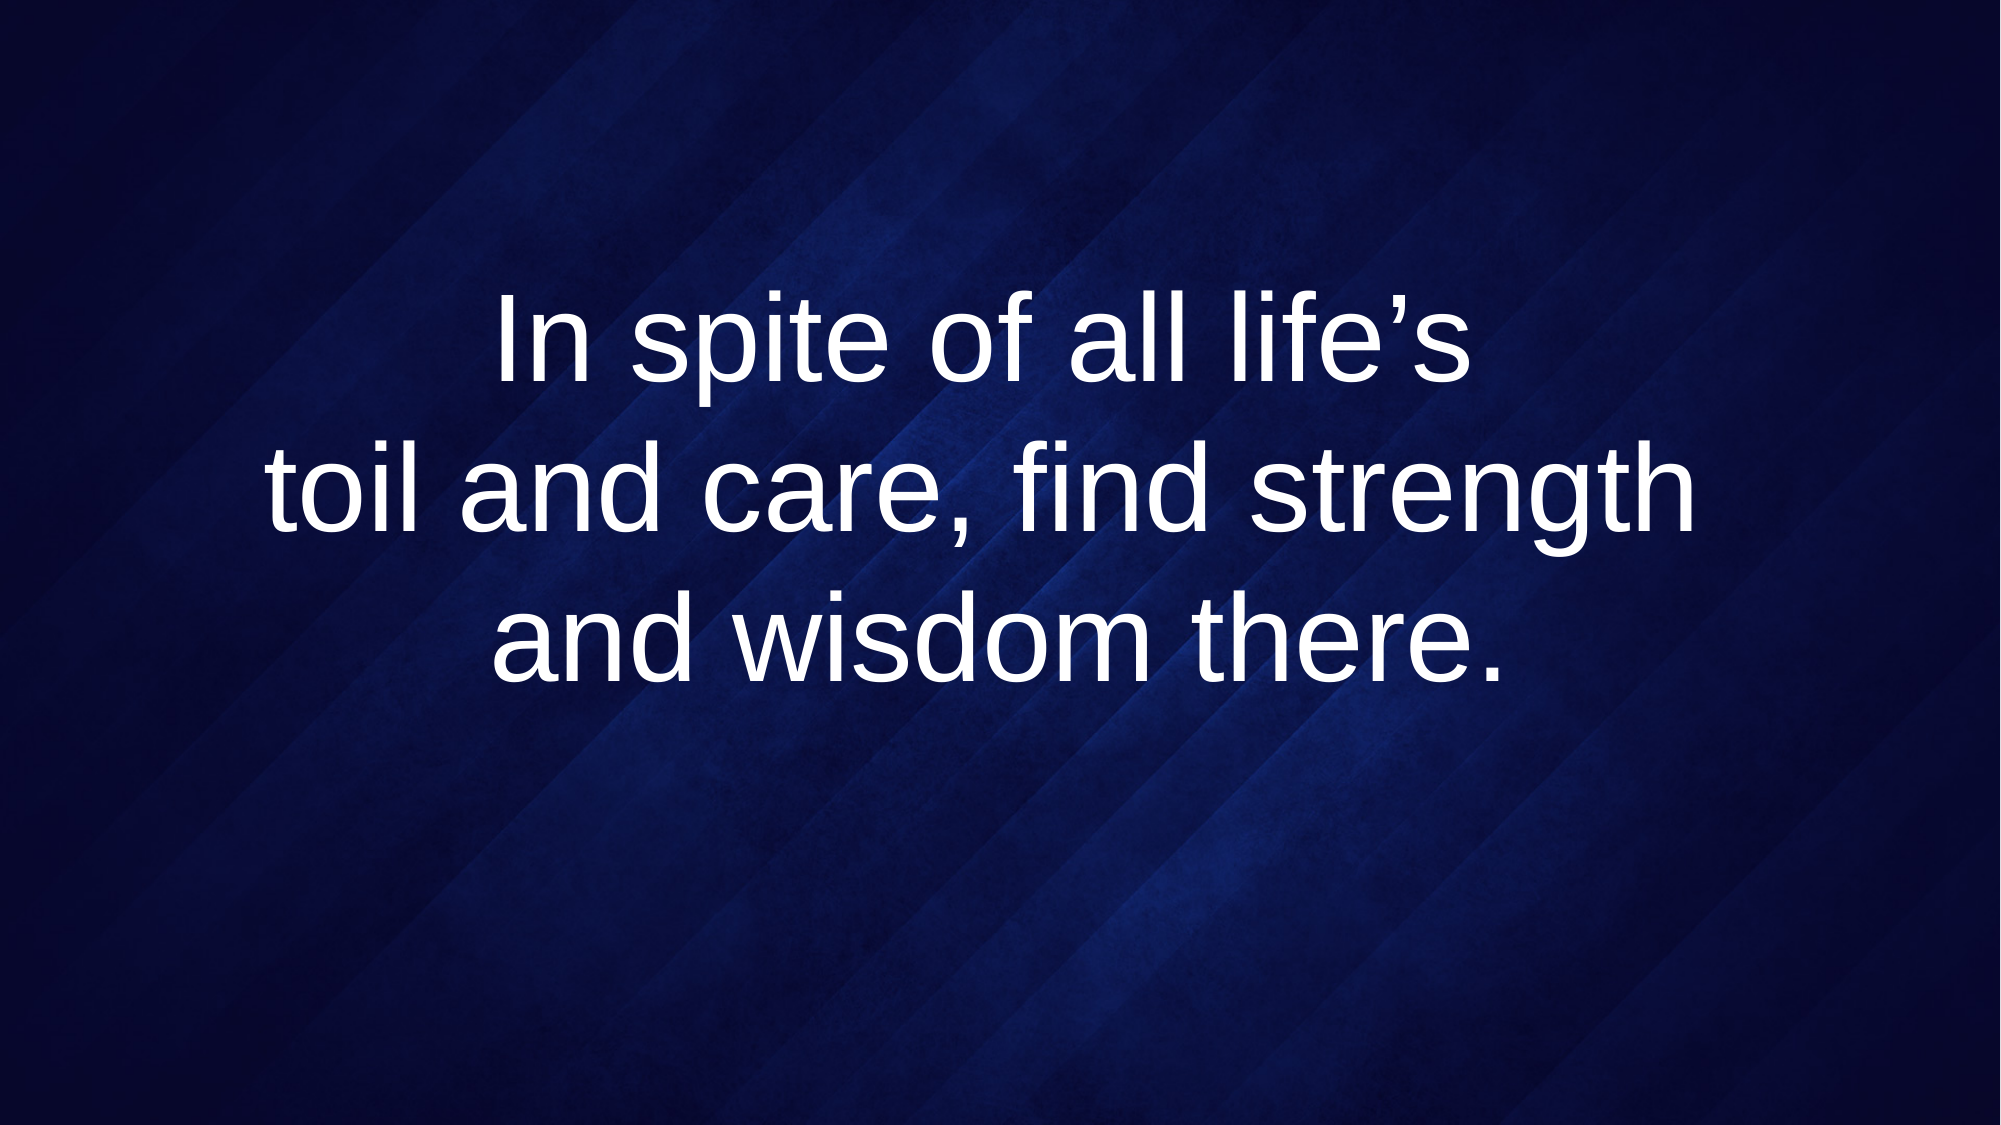

# In spite of all life’s toil and care, find strength and wisdom there.